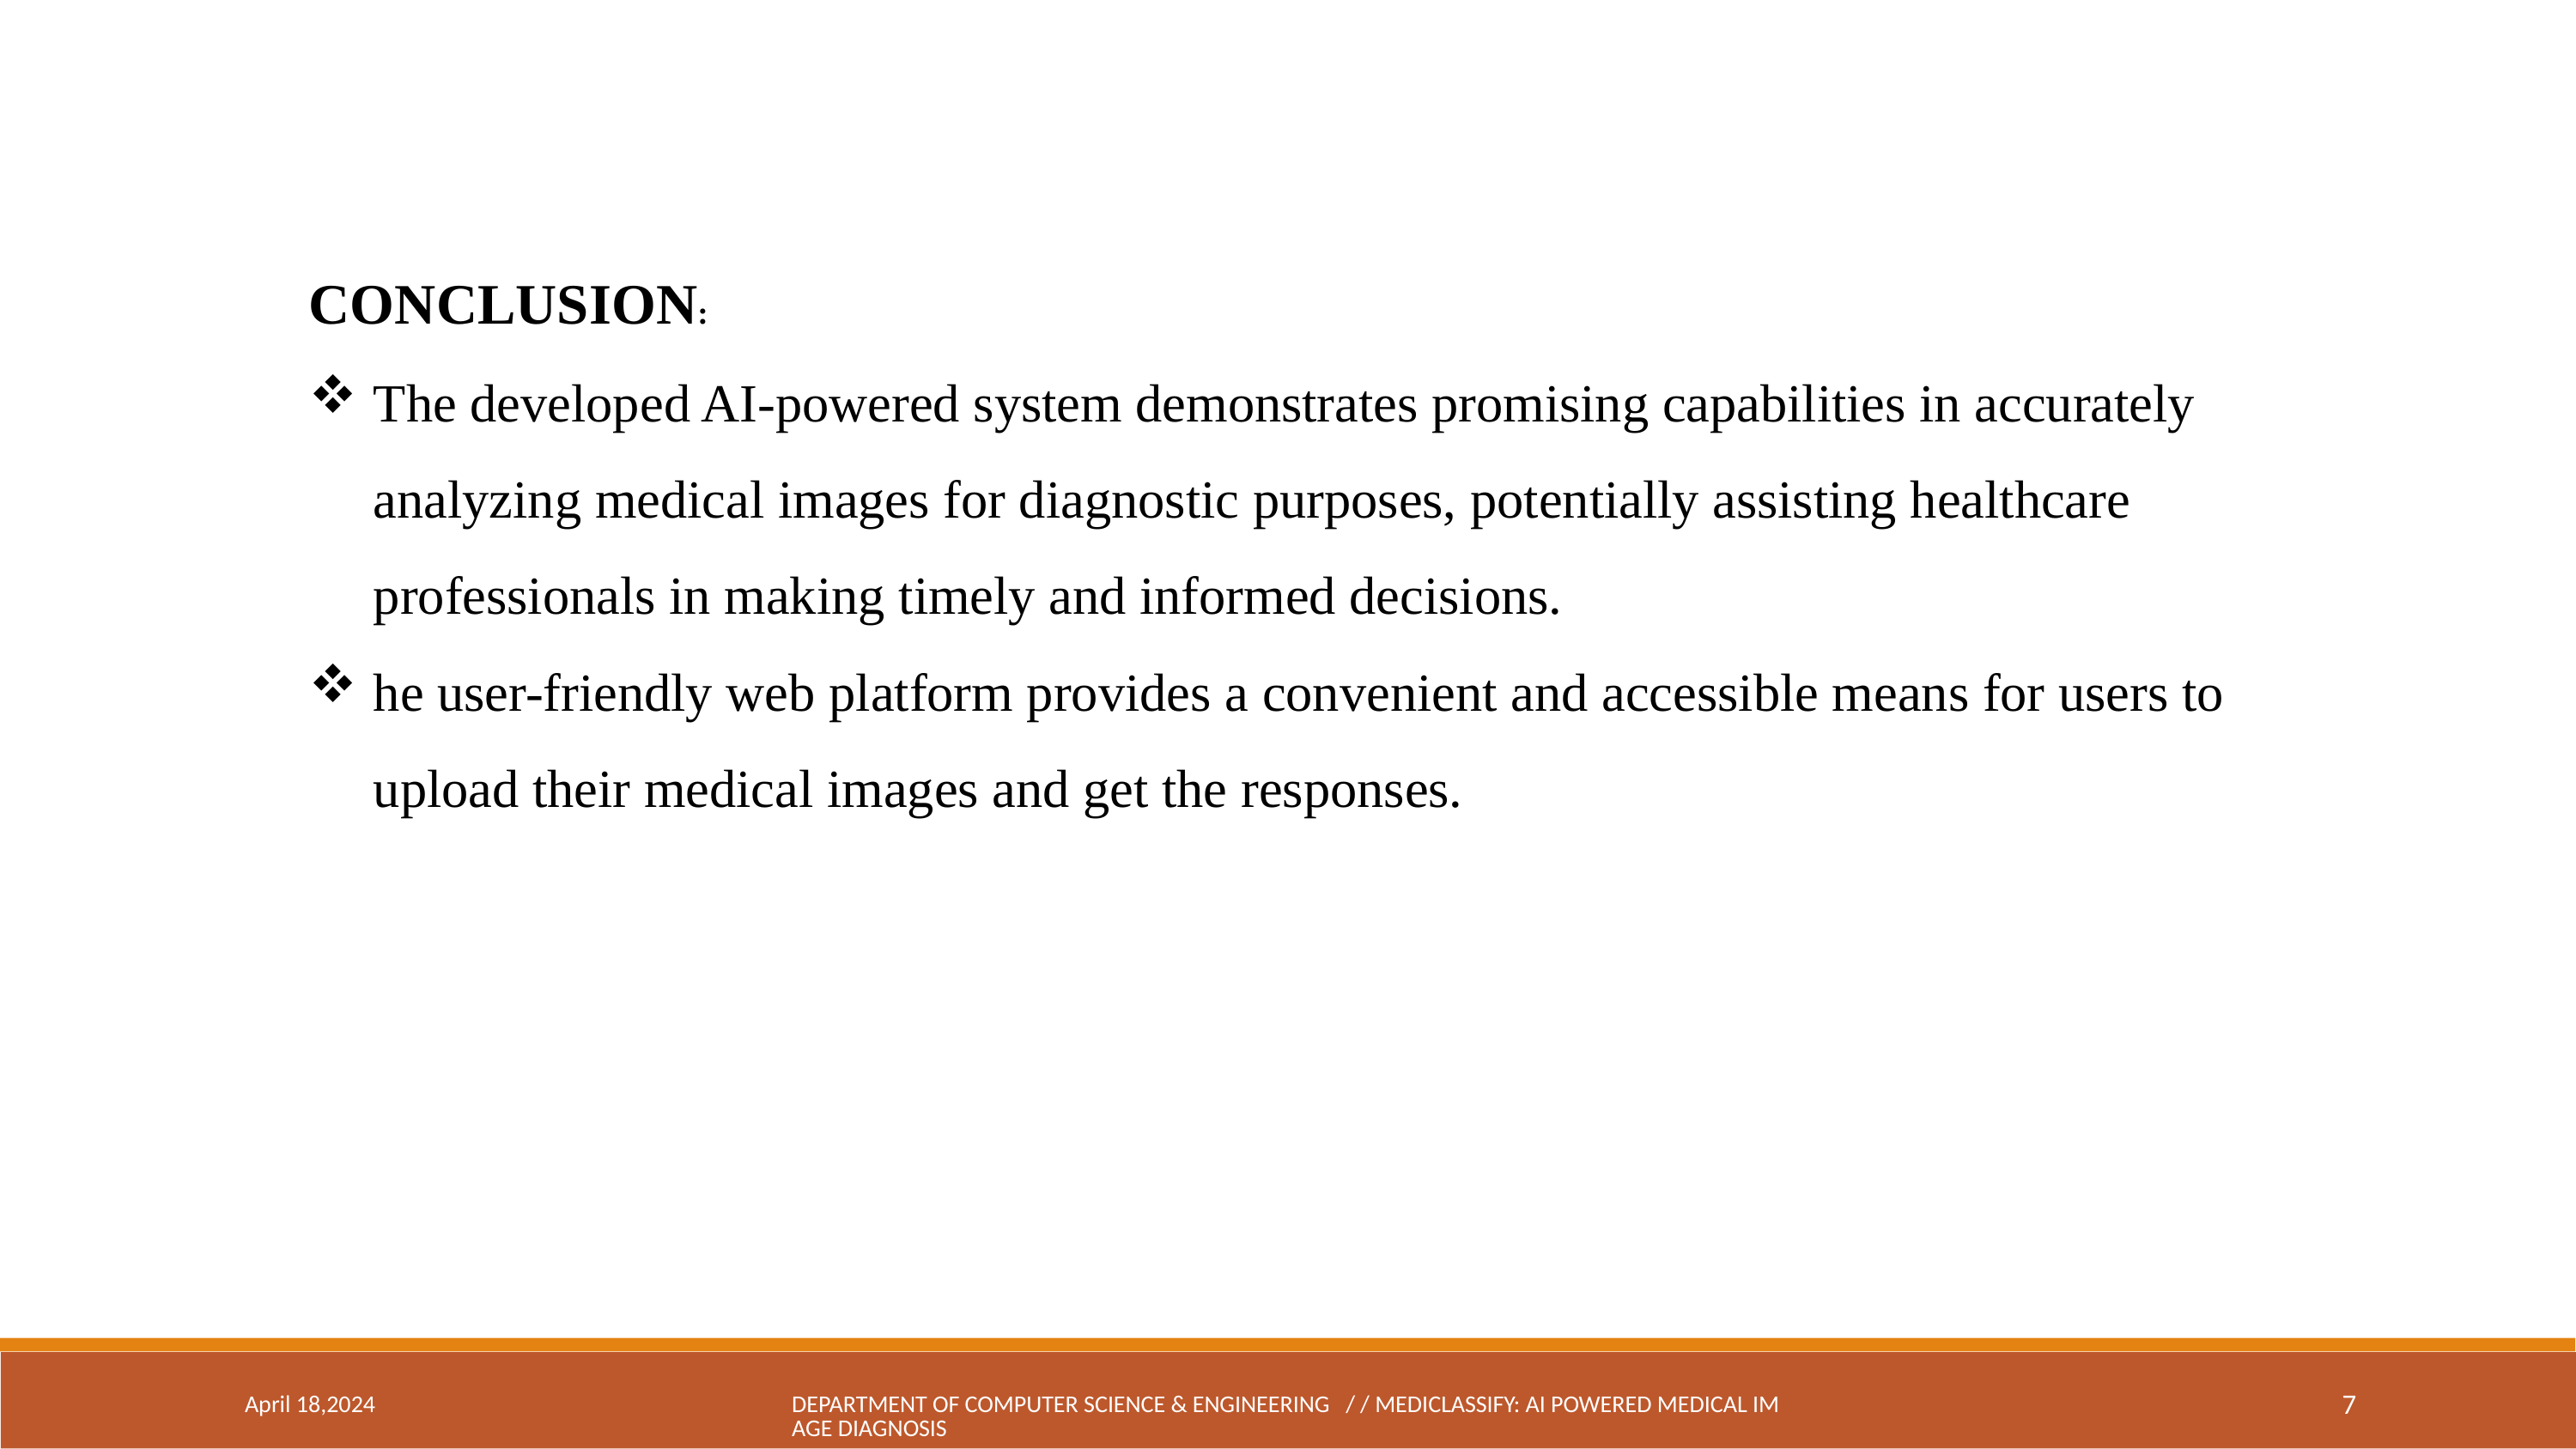

CONCLUSION:
The developed AI-powered system demonstrates promising capabilities in accurately analyzing medical images for diagnostic purposes, potentially assisting healthcare professionals in making timely and informed decisions.
he user-friendly web platform provides a convenient and accessible means for users to upload their medical images and get the responses.
April 18,2024
DEPARTMENT OF COMPUTER SCIENCE & ENGINEERING   / / MEDICLASSIFY: AI POWERED MEDICAL IMAGE DIAGNOSIS
7